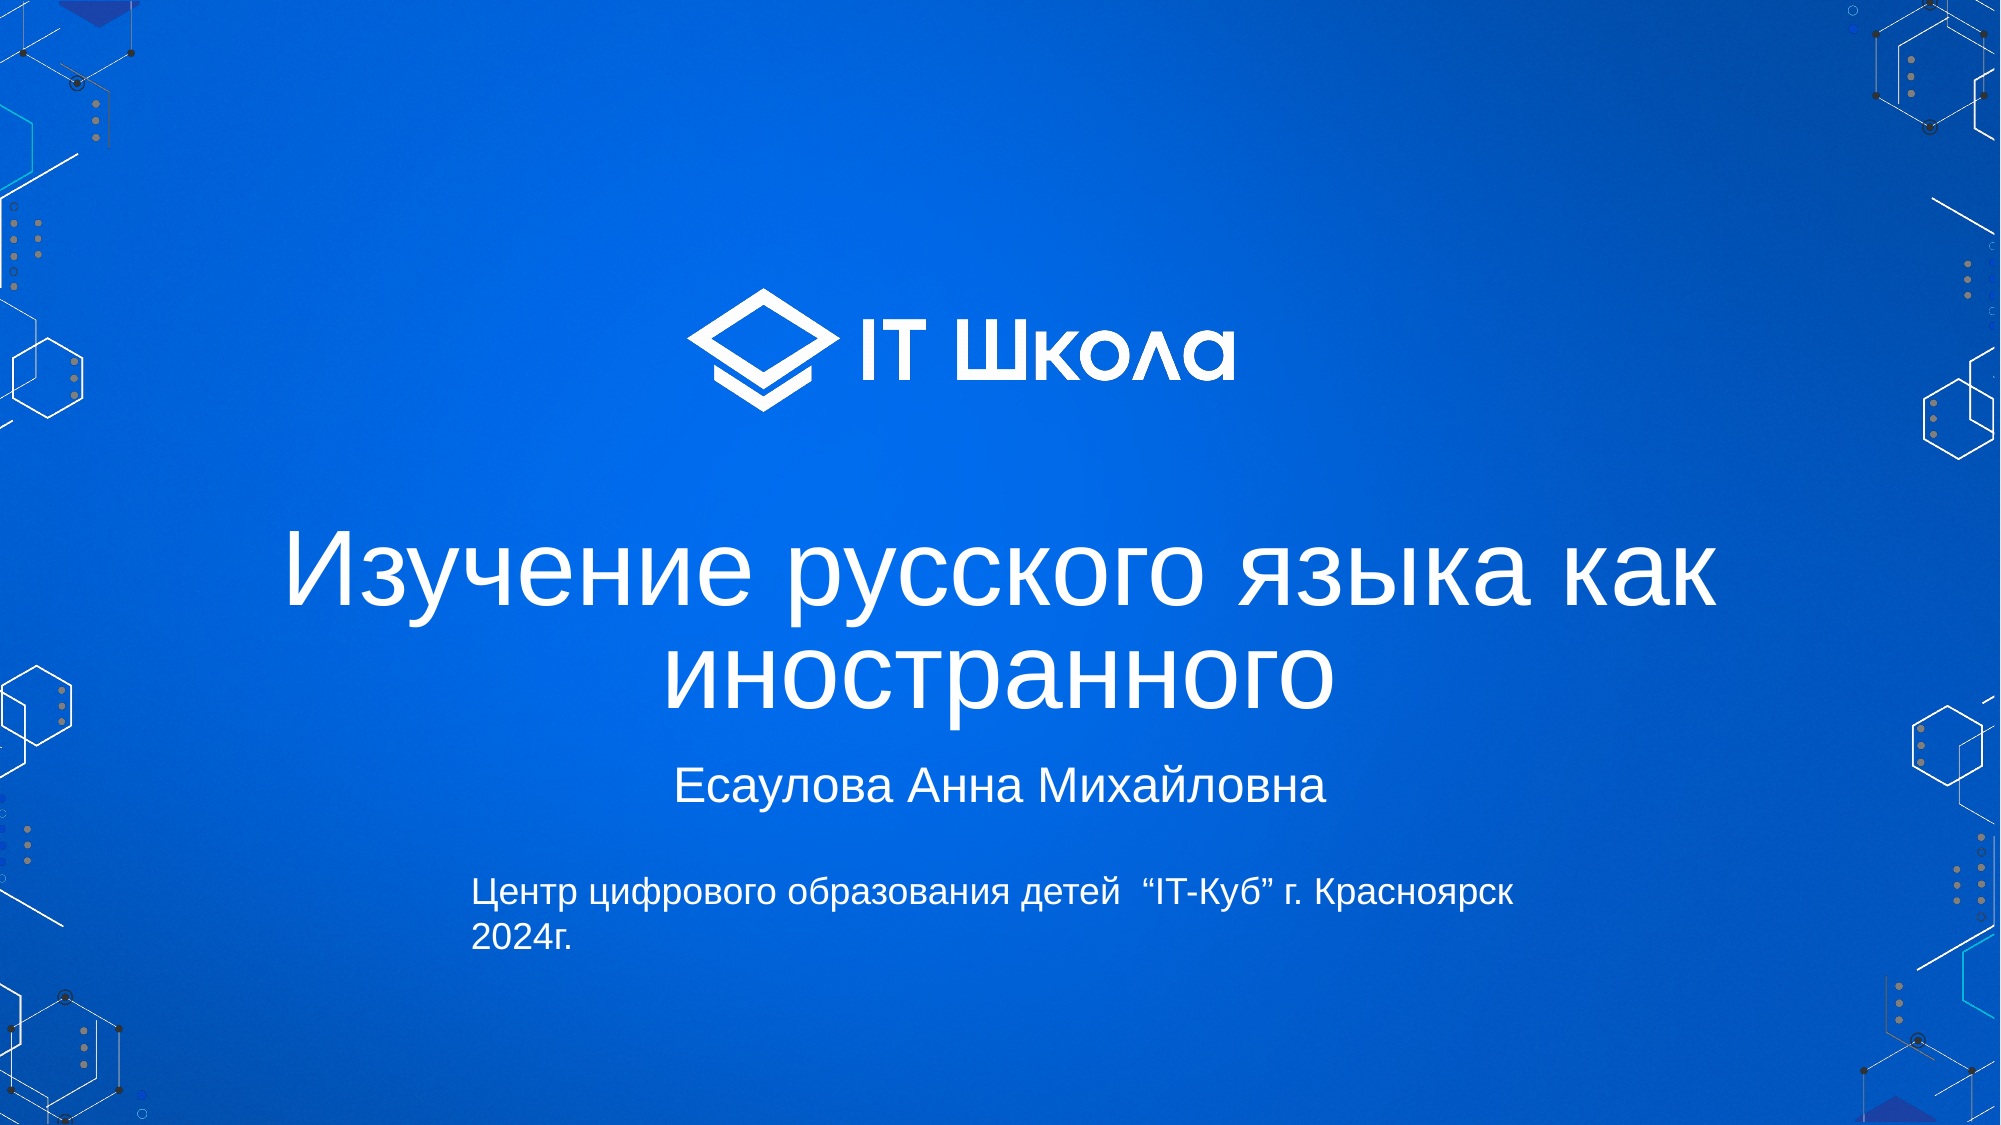

# Изучение русского языка как иностранного
Есаулова Анна Михайловна
Центр цифрового образования детей  “IT-Куб” г. Красноярск 2024г.

1